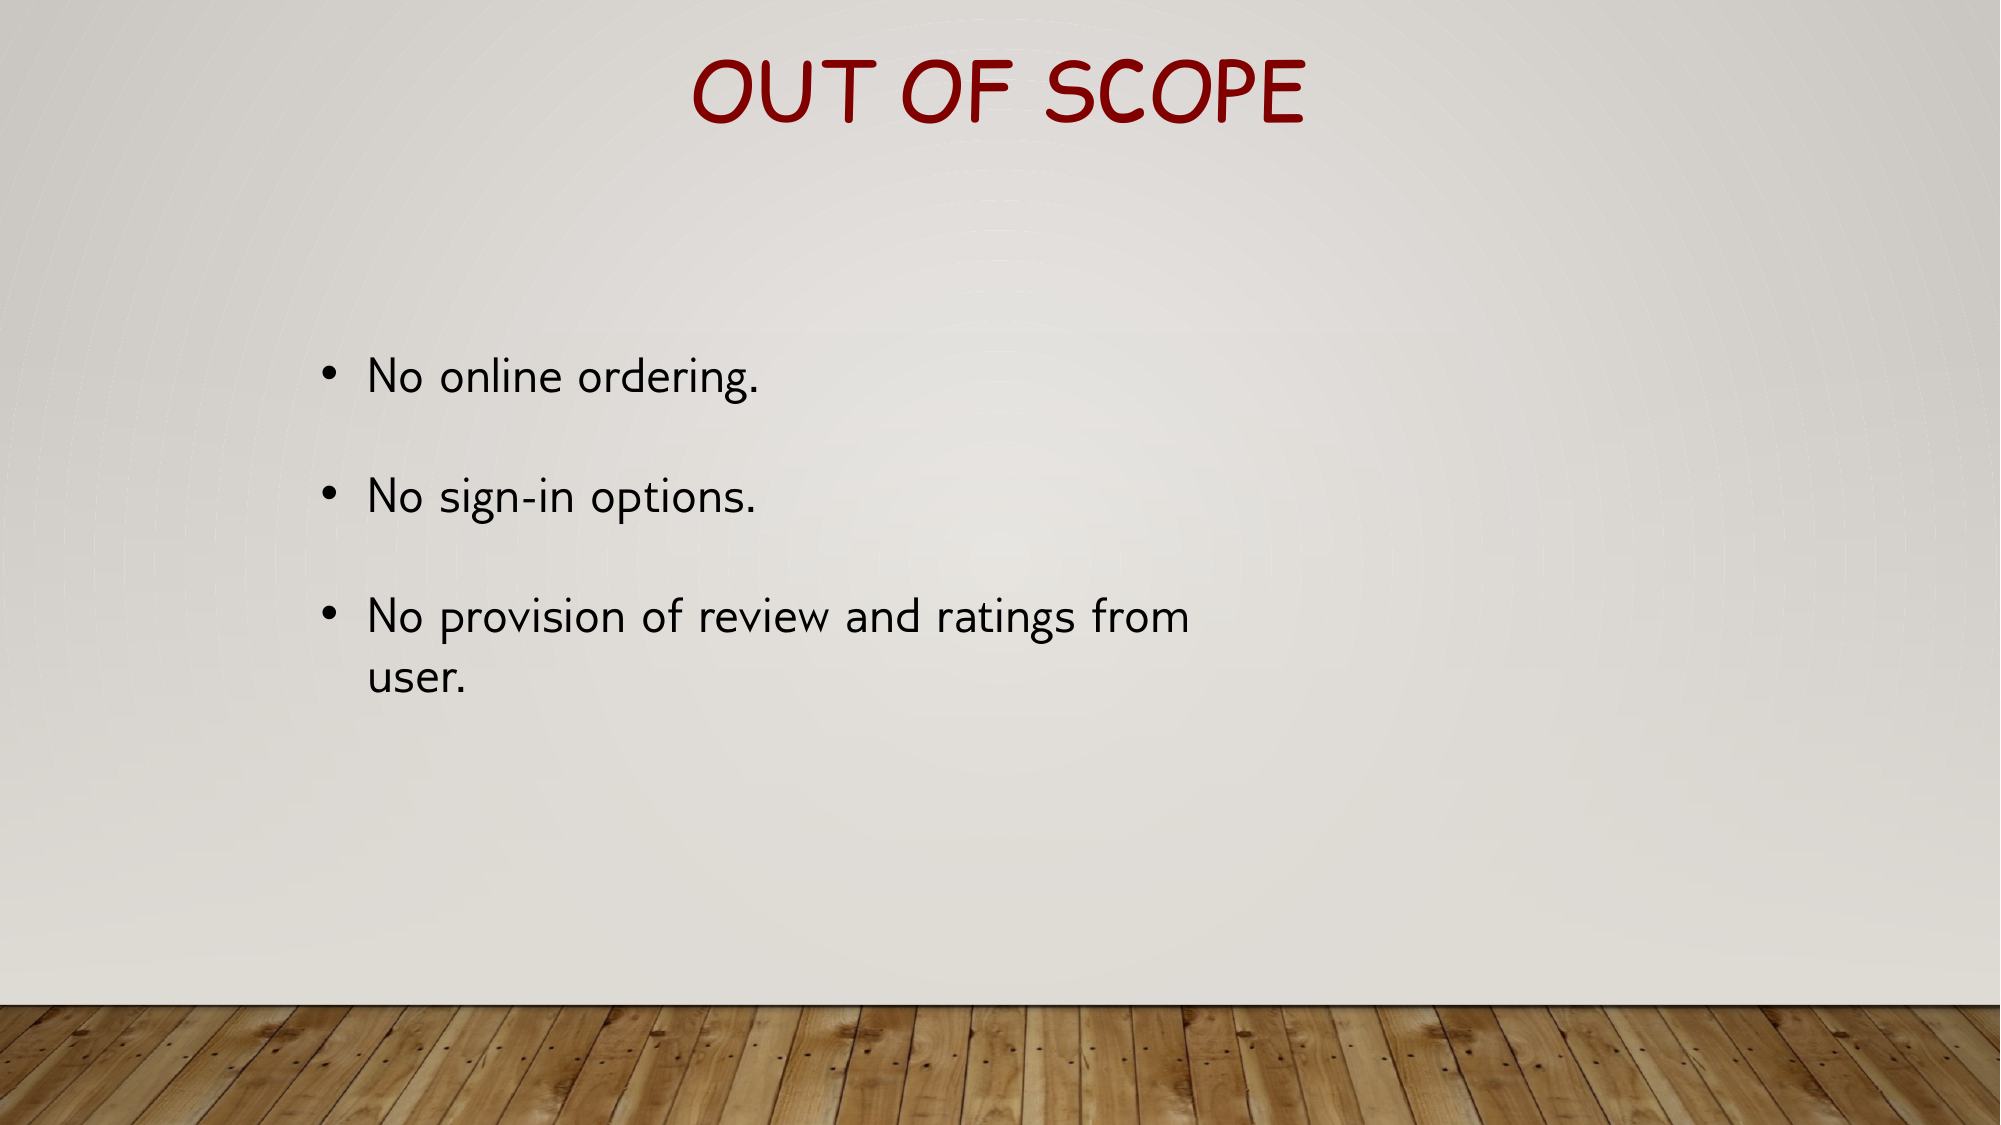

OUT OF SCOPE
No online ordering.

No sign-in options.

No provision of review and ratings from user.